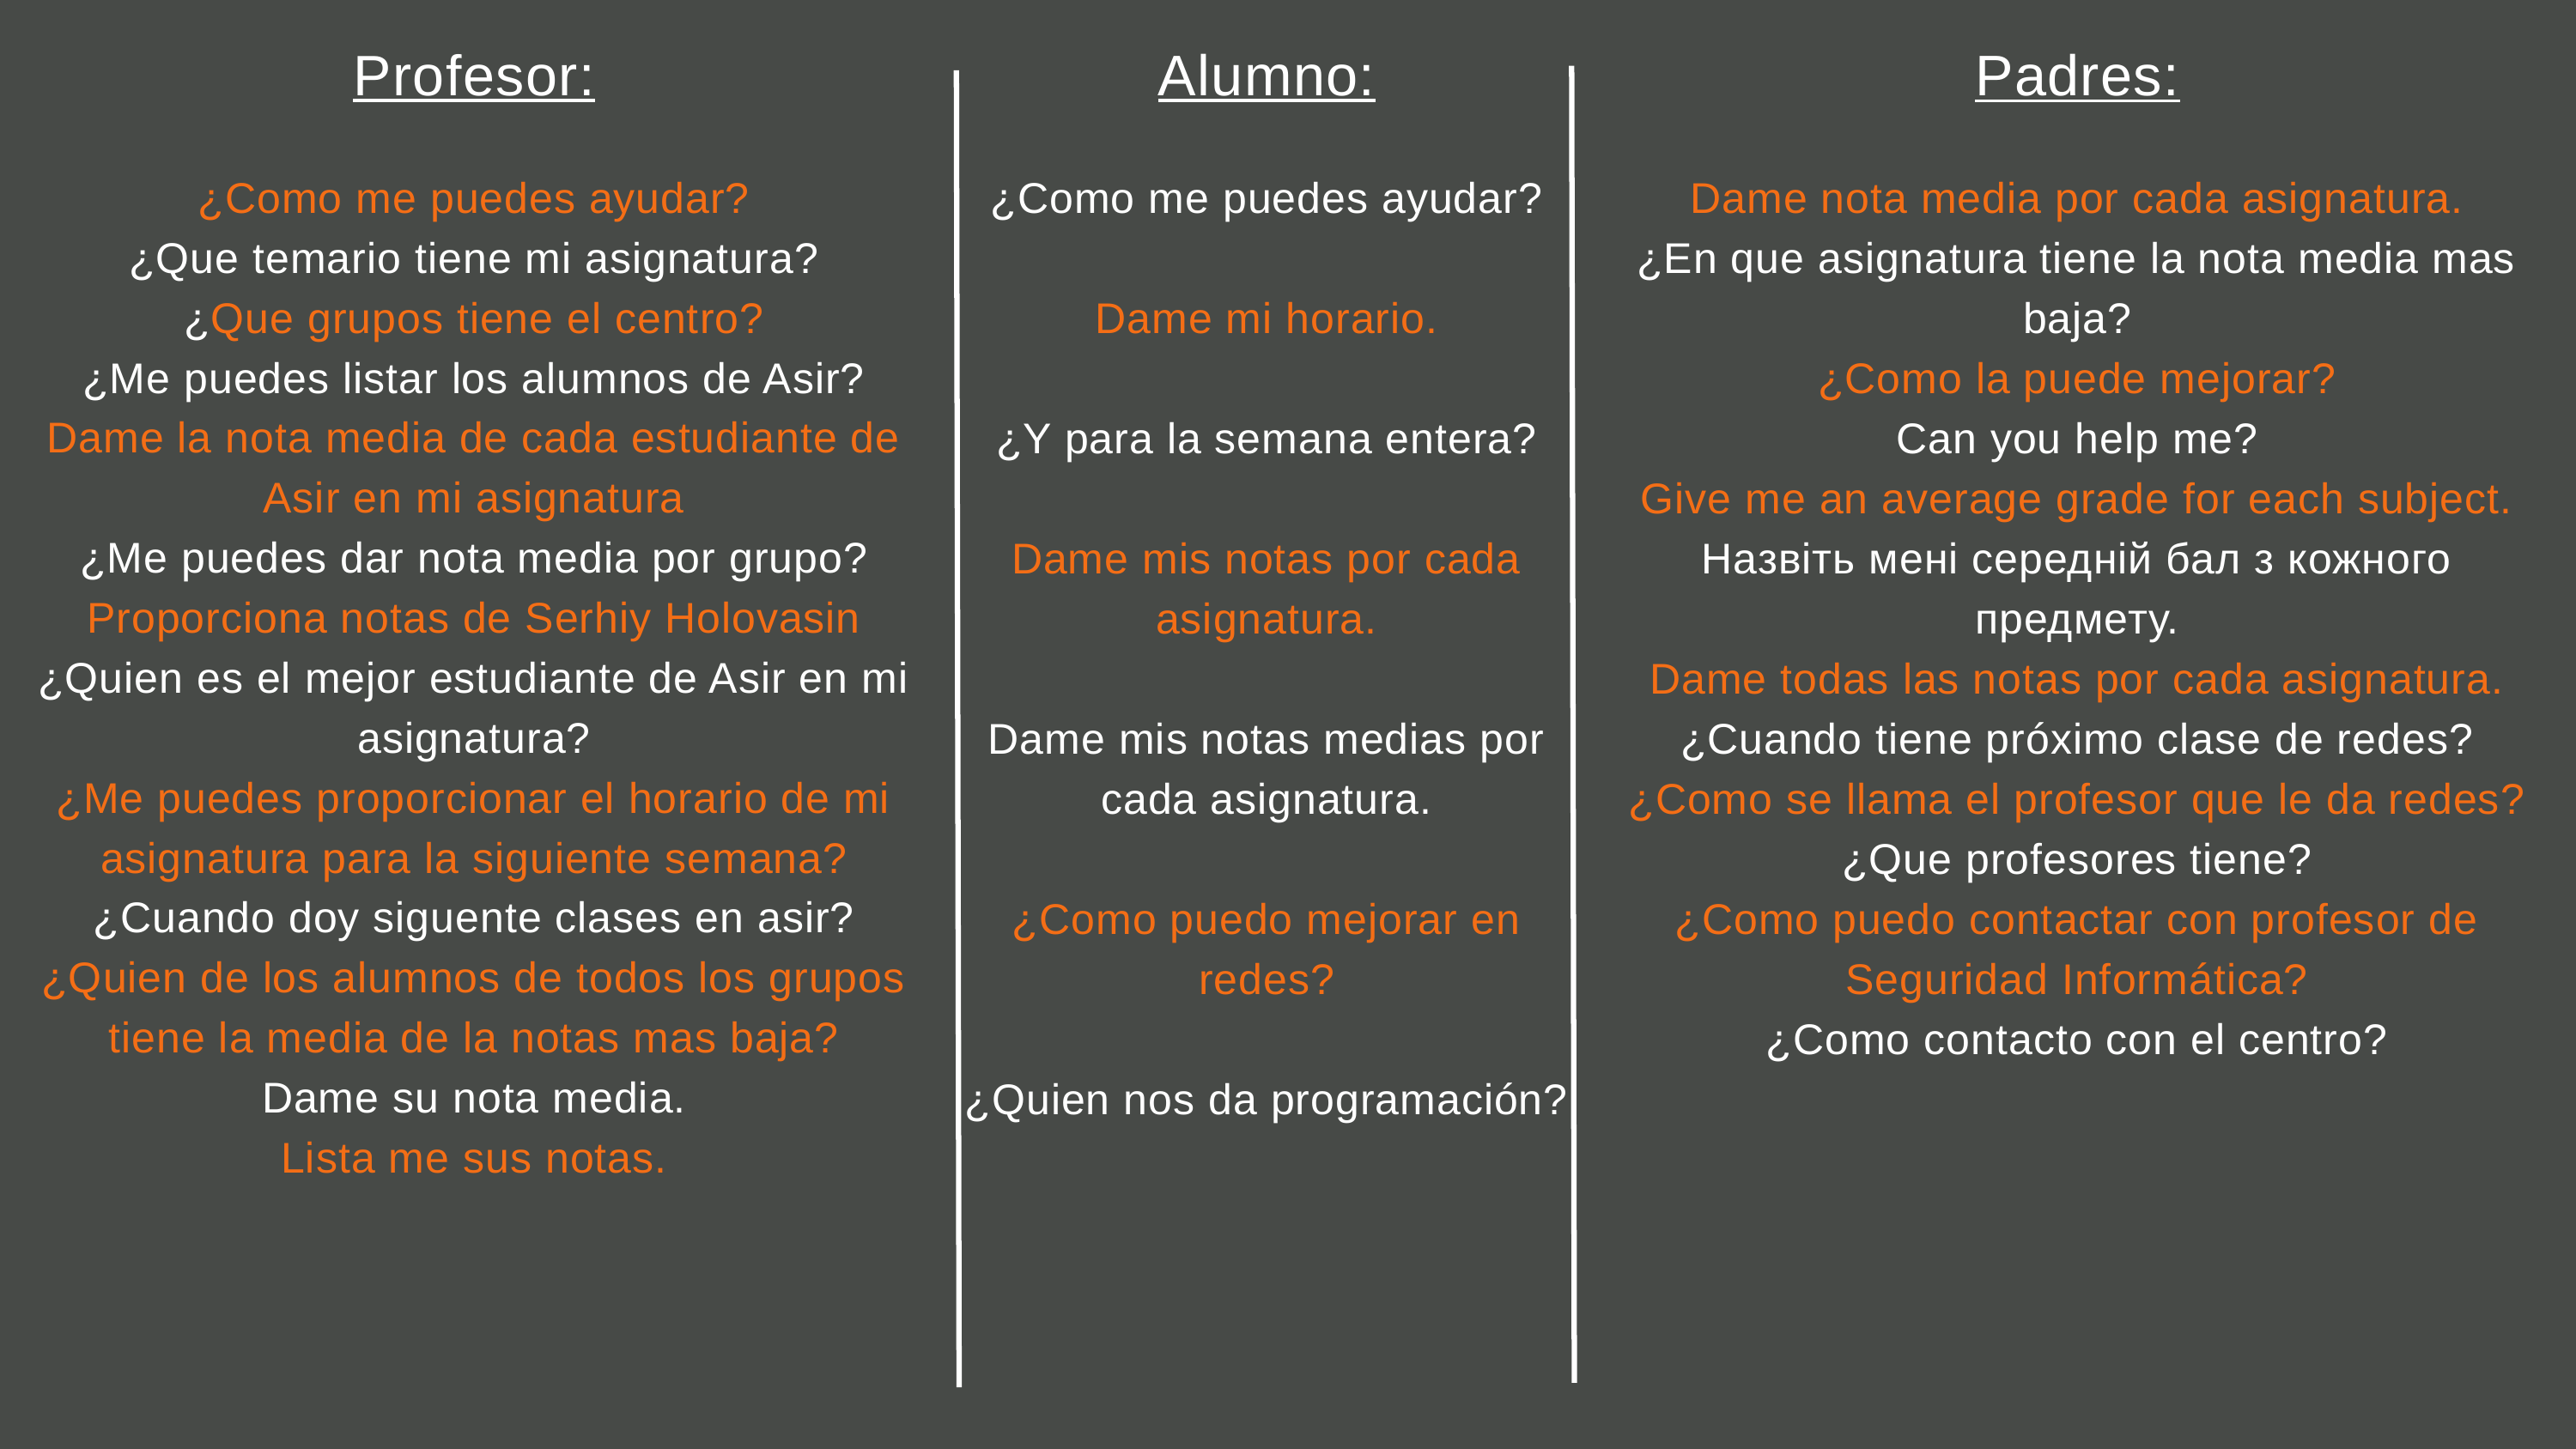

Profesor:

¿Como me puedes ayudar?
¿Que temario tiene mi asignatura?
¿Que grupos tiene el centro?
¿Me puedes listar los alumnos de Asir?
Dame la nota media de cada estudiante de Asir en mi asignatura
¿Me puedes dar nota media por grupo?
Proporciona notas de Serhiy Holovasin
¿Quien es el mejor estudiante de Asir en mi asignatura?
¿Me puedes proporcionar el horario de mi asignatura para la siguiente semana?
¿Cuando doy siguente clases en asir?
¿Quien de los alumnos de todos los grupos tiene la media de la notas mas baja?
Dame su nota media.
Lista me sus notas.
Alumno:

¿Como me puedes ayudar?

Dame mi horario.

¿Y para la semana entera?

Dame mis notas por cada asignatura.

Dame mis notas medias por cada asignatura.

¿Como puedo mejorar en redes?

¿Quien nos da programación?
Padres:

Dame nota media por cada asignatura.
¿En que asignatura tiene la nota media mas baja?
¿Como la puede mejorar?
Can you help me?
Give me an average grade for each subject.
Назвіть мені середній бал з кожного предмету.
Dame todas las notas por cada asignatura.
¿Cuando tiene próximo clase de redes?
¿Como se llama el profesor que le da redes?
¿Que profesores tiene?
¿Como puedo contactar con profesor de Seguridad Informática?
¿Como contacto con el centro?